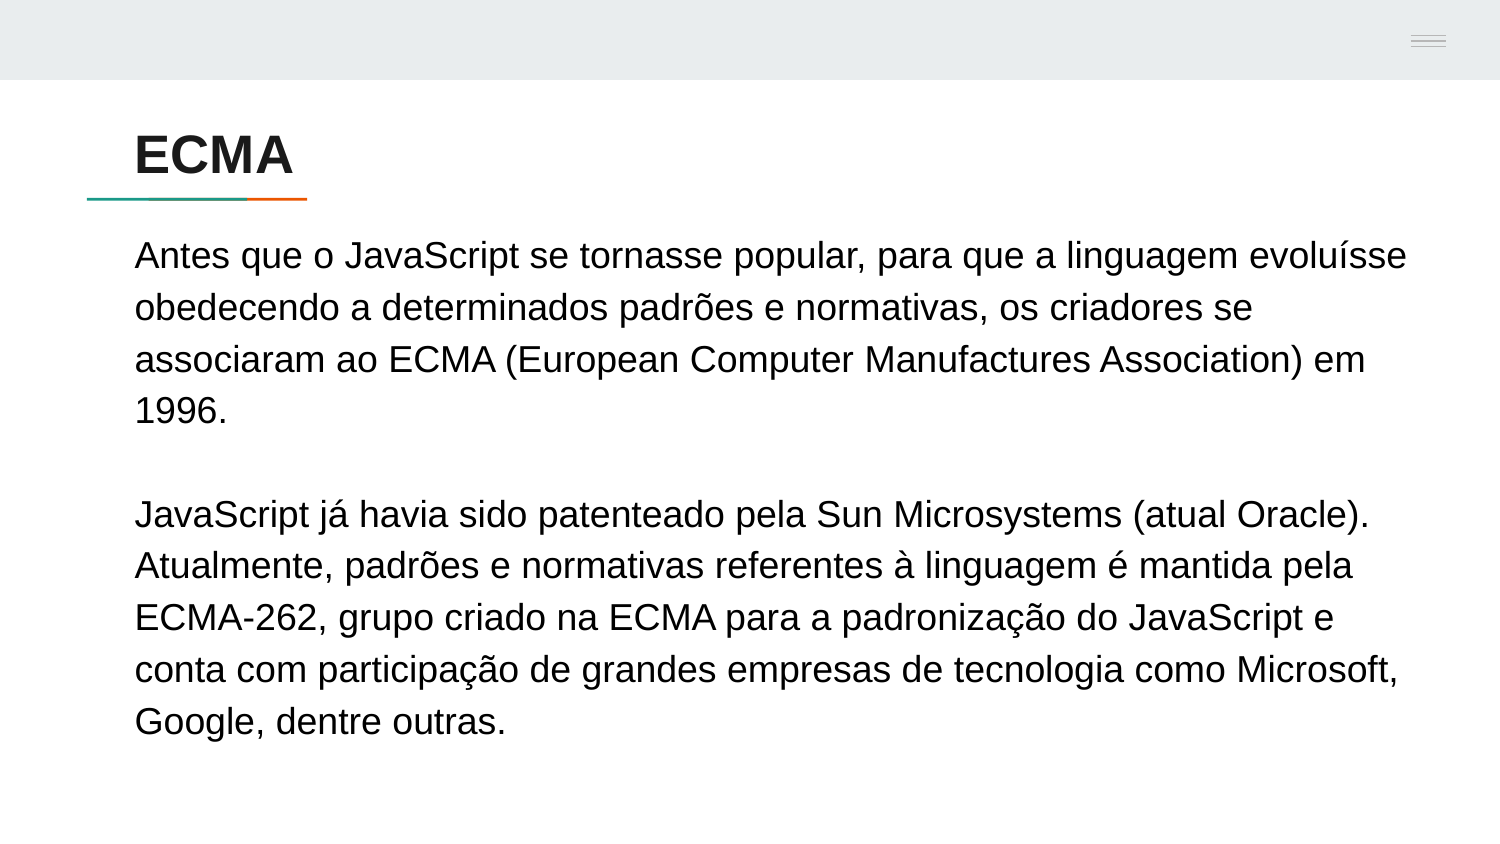

# ECMA
Antes que o JavaScript se tornasse popular, para que a linguagem evoluísse obedecendo a determinados padrões e normativas, os criadores se associaram ao ECMA (European Computer Manufactures Association) em 1996.

JavaScript já havia sido patenteado pela Sun Microsystems (atual Oracle).
Atualmente, padrões e normativas referentes à linguagem é mantida pela ECMA-262, grupo criado na ECMA para a padronização do JavaScript e conta com participação de grandes empresas de tecnologia como Microsoft, Google, dentre outras.